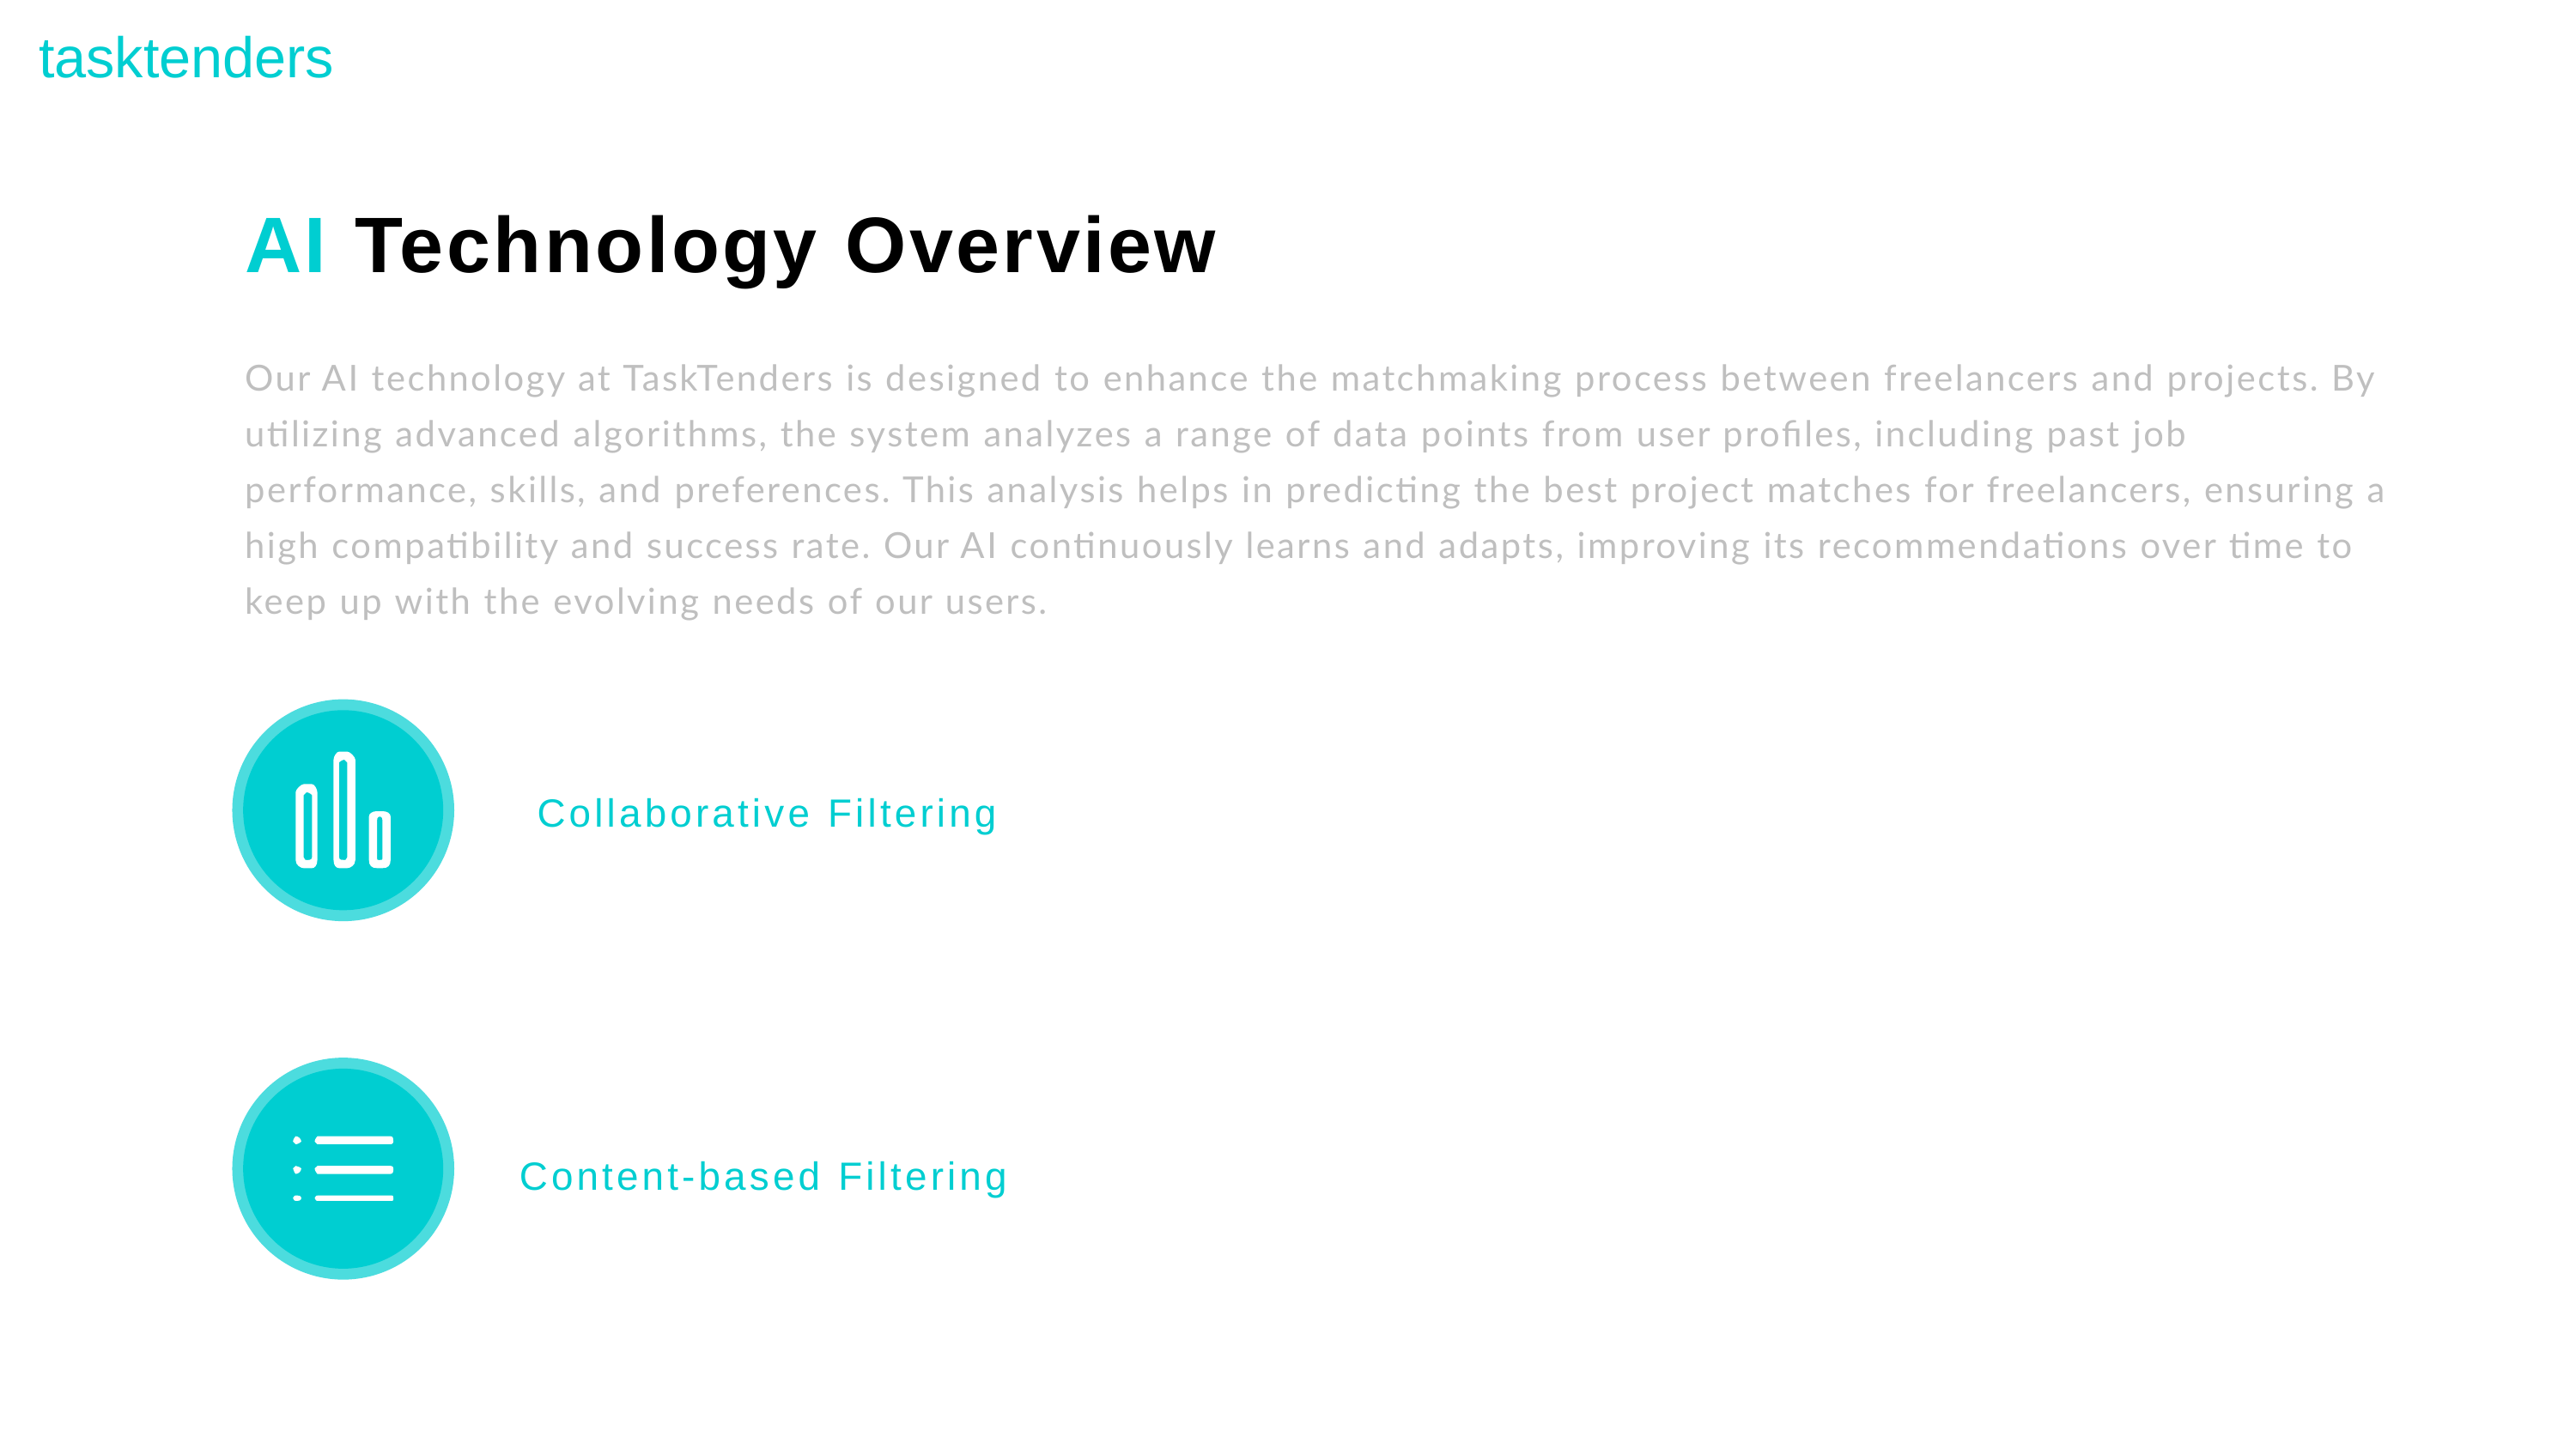

tasktenders
AI Technology Overview
Our AI technology at TaskTenders is designed to enhance the matchmaking process between freelancers and projects. By utilizing advanced algorithms, the system analyzes a range of data points from user profiles, including past job performance, skills, and preferences. This analysis helps in predicting the best project matches for freelancers, ensuring a high compatibility and success rate. Our AI continuously learns and adapts, improving its recommendations over time to keep up with the evolving needs of our users.

Collaborative Filtering

Content-based Filtering